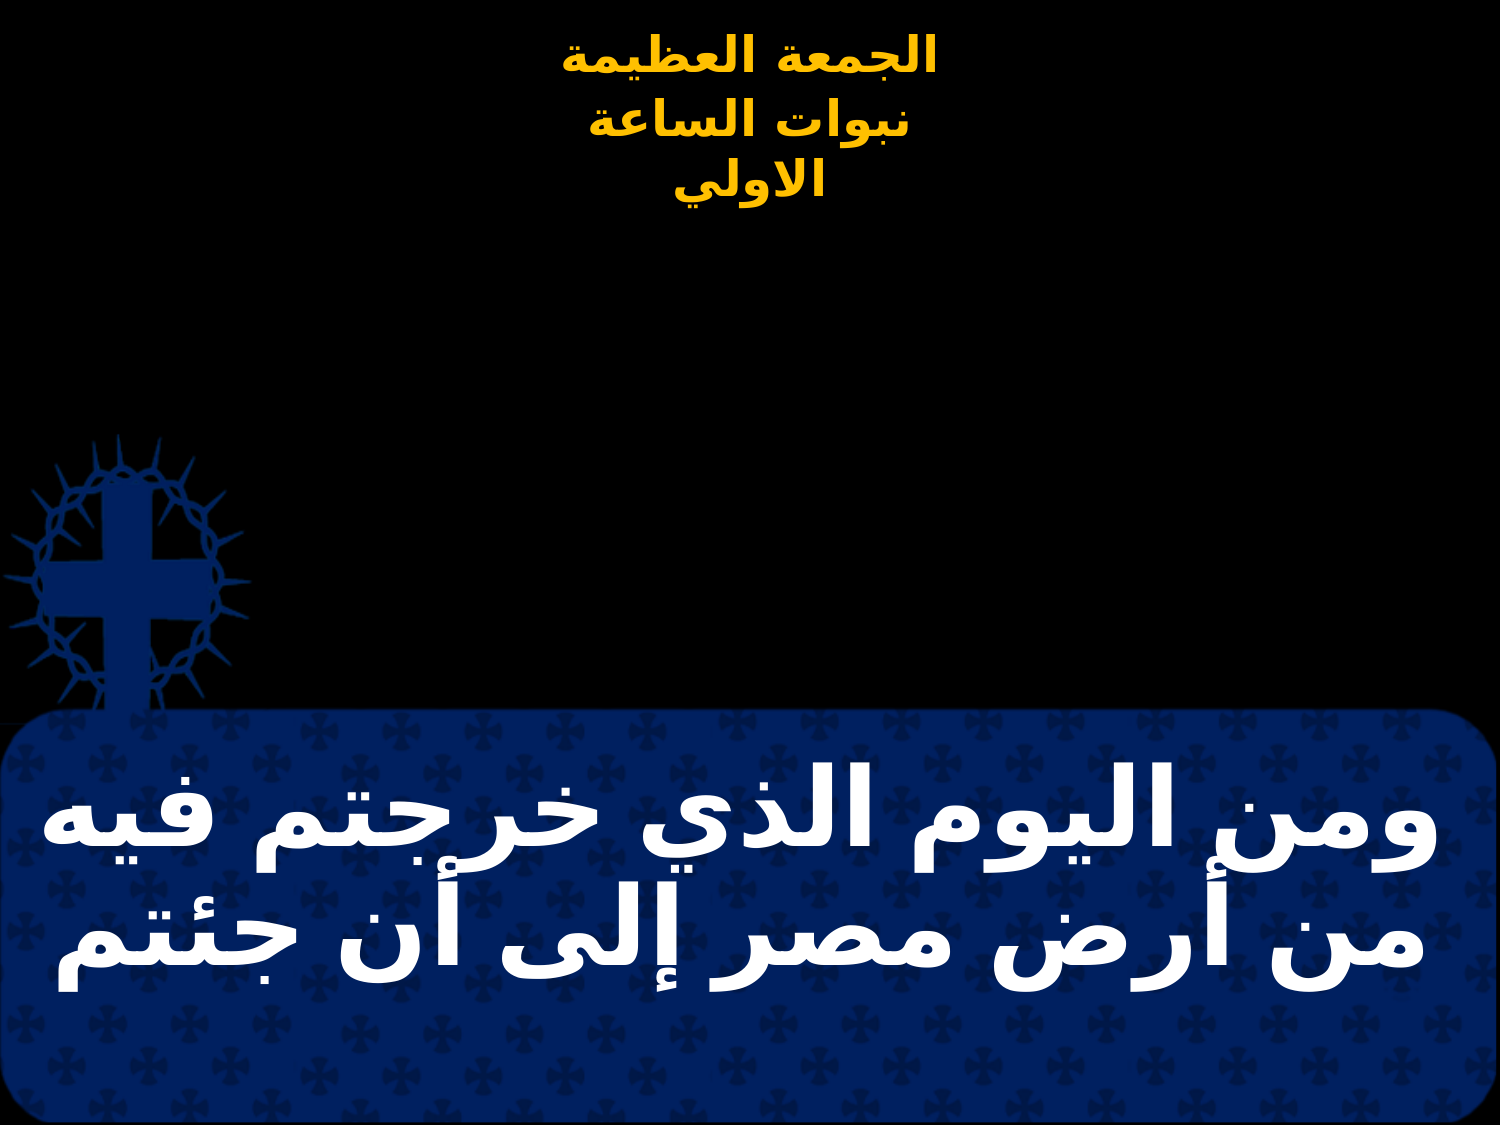

# ومن اليوم الذي خرجتم فيه من أرض مصر إلى أن جئتم